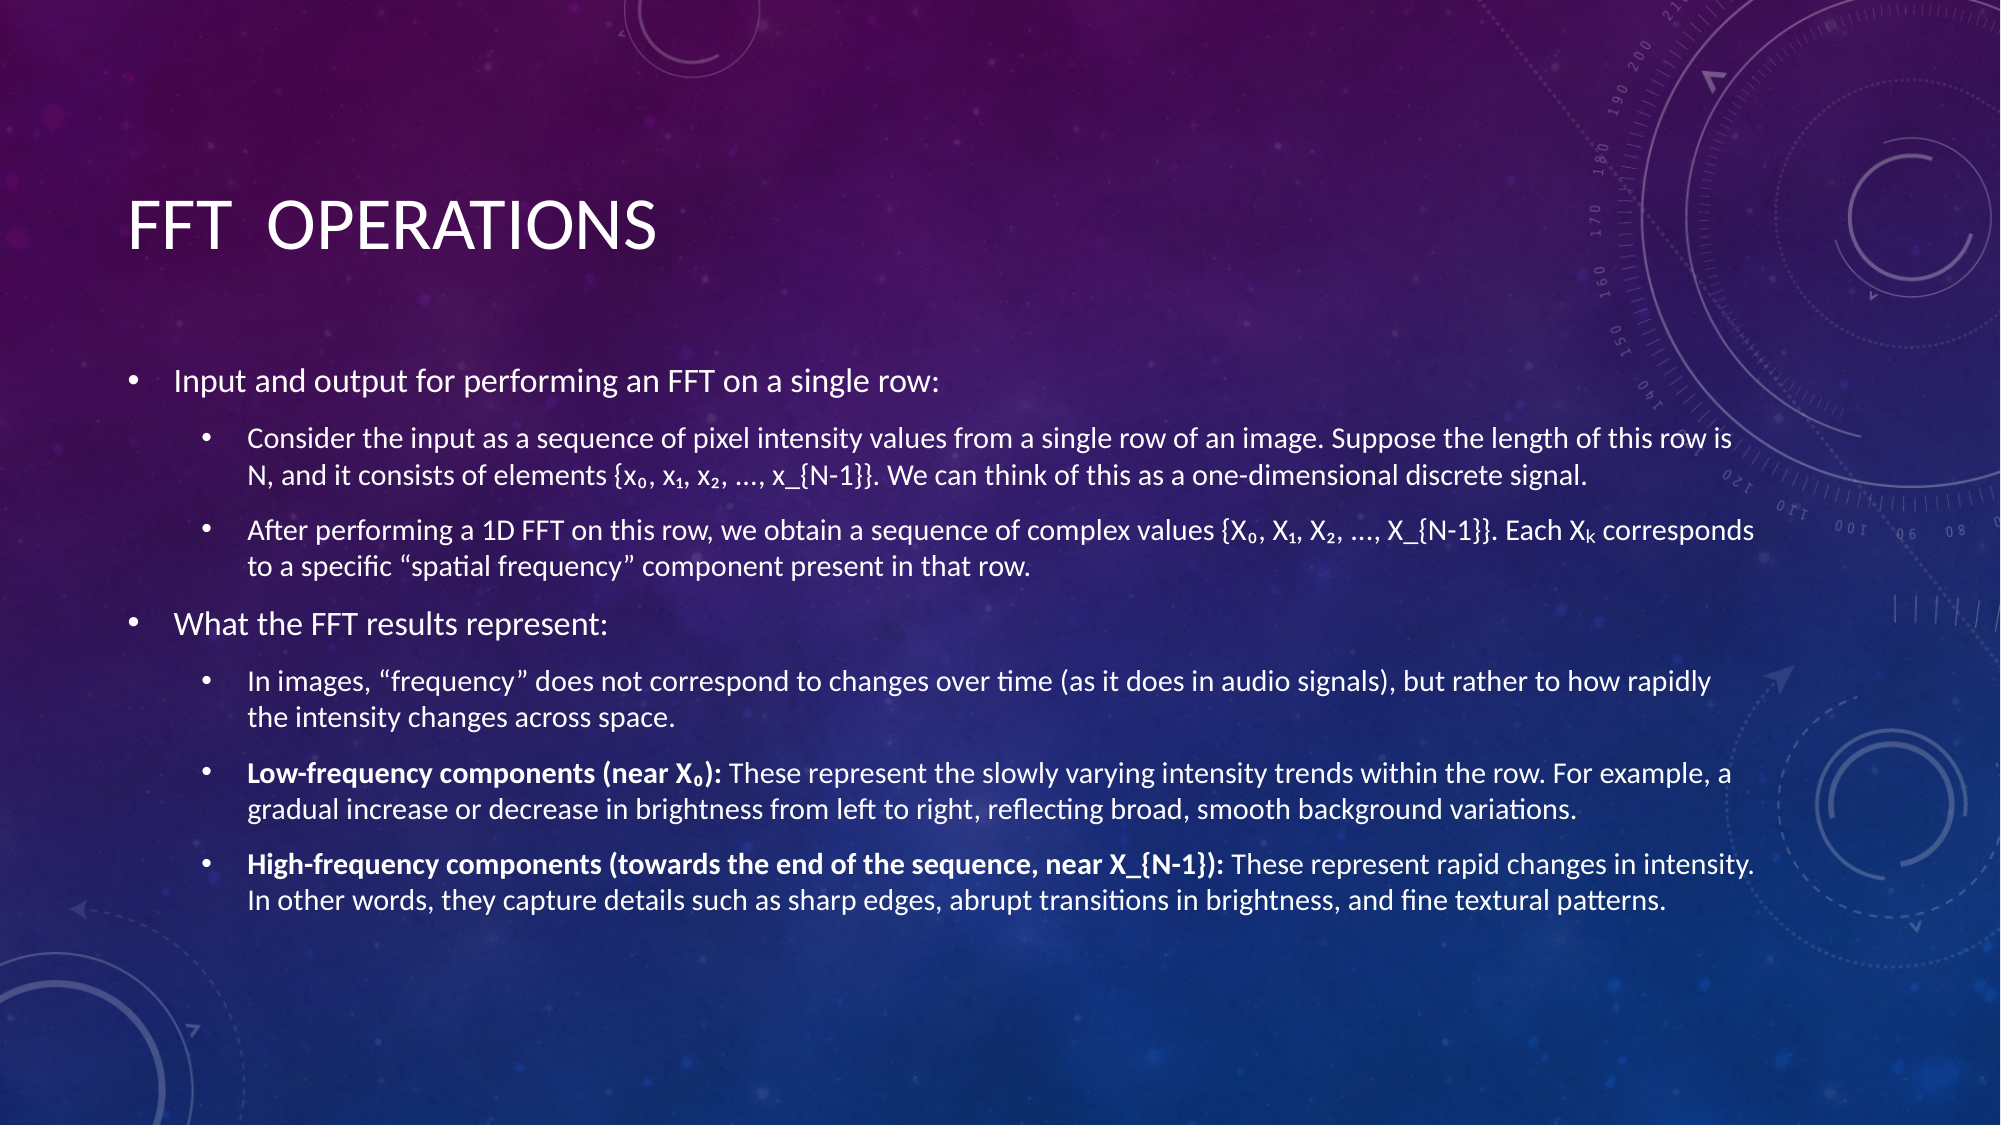

# FFT  operations
Input and output for performing an FFT on a single row:
Consider the input as a sequence of pixel intensity values from a single row of an image. Suppose the length of this row is N, and it consists of elements {x₀, x₁, x₂, ..., x_{N-1}}. We can think of this as a one-dimensional discrete signal.
After performing a 1D FFT on this row, we obtain a sequence of complex values {X₀, X₁, X₂, ..., X_{N-1}}. Each Xₖ corresponds to a specific “spatial frequency” component present in that row.
What the FFT results represent:
In images, “frequency” does not correspond to changes over time (as it does in audio signals), but rather to how rapidly the intensity changes across space.
Low-frequency components (near X₀): These represent the slowly varying intensity trends within the row. For example, a gradual increase or decrease in brightness from left to right, reflecting broad, smooth background variations.
High-frequency components (towards the end of the sequence, near X_{N-1}): These represent rapid changes in intensity. In other words, they capture details such as sharp edges, abrupt transitions in brightness, and fine textural patterns.